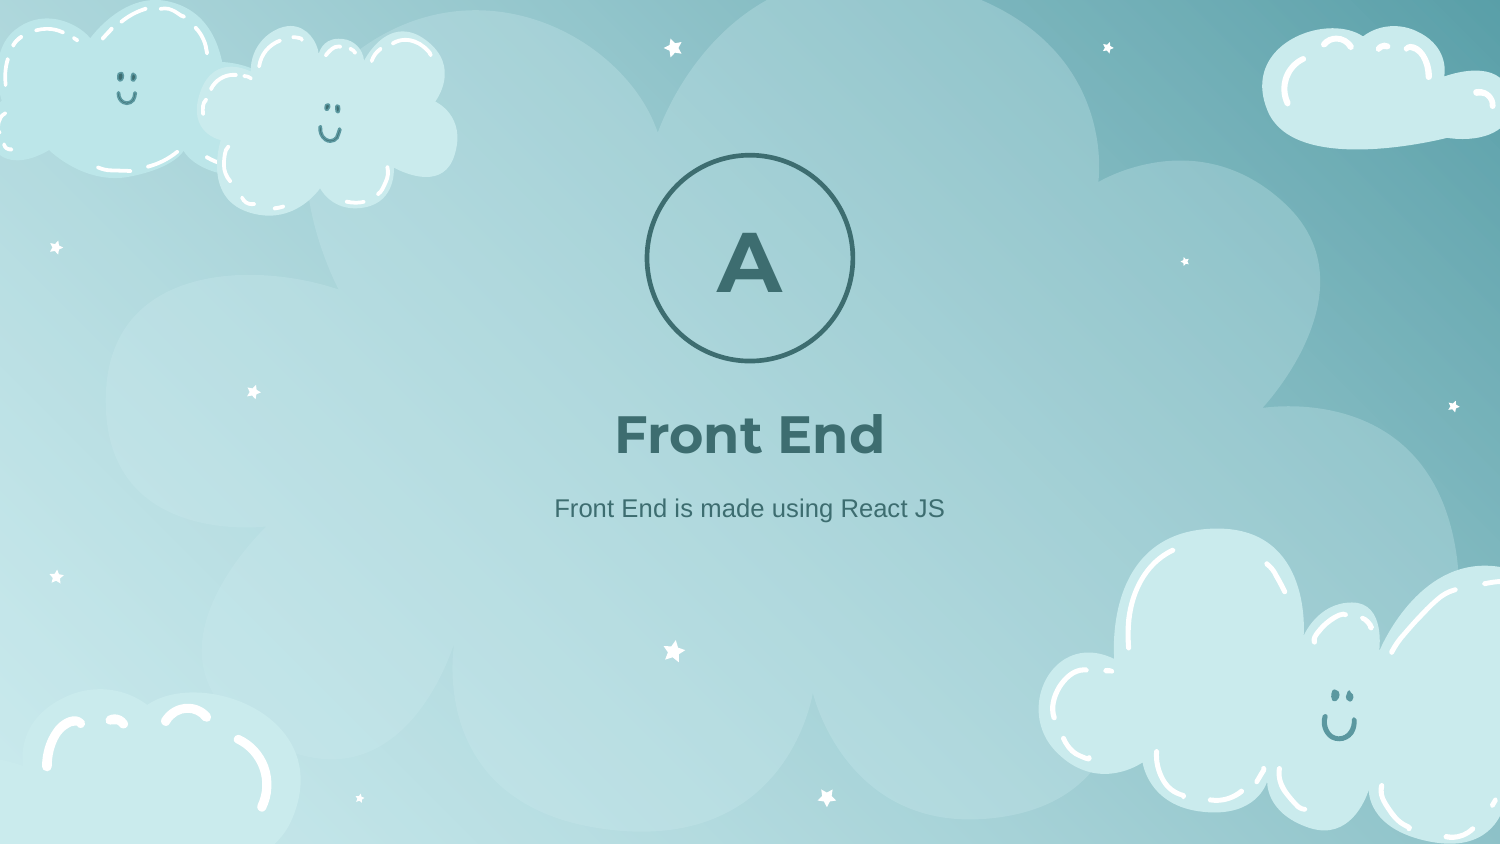

A

# Front End

Front End is made using React JS